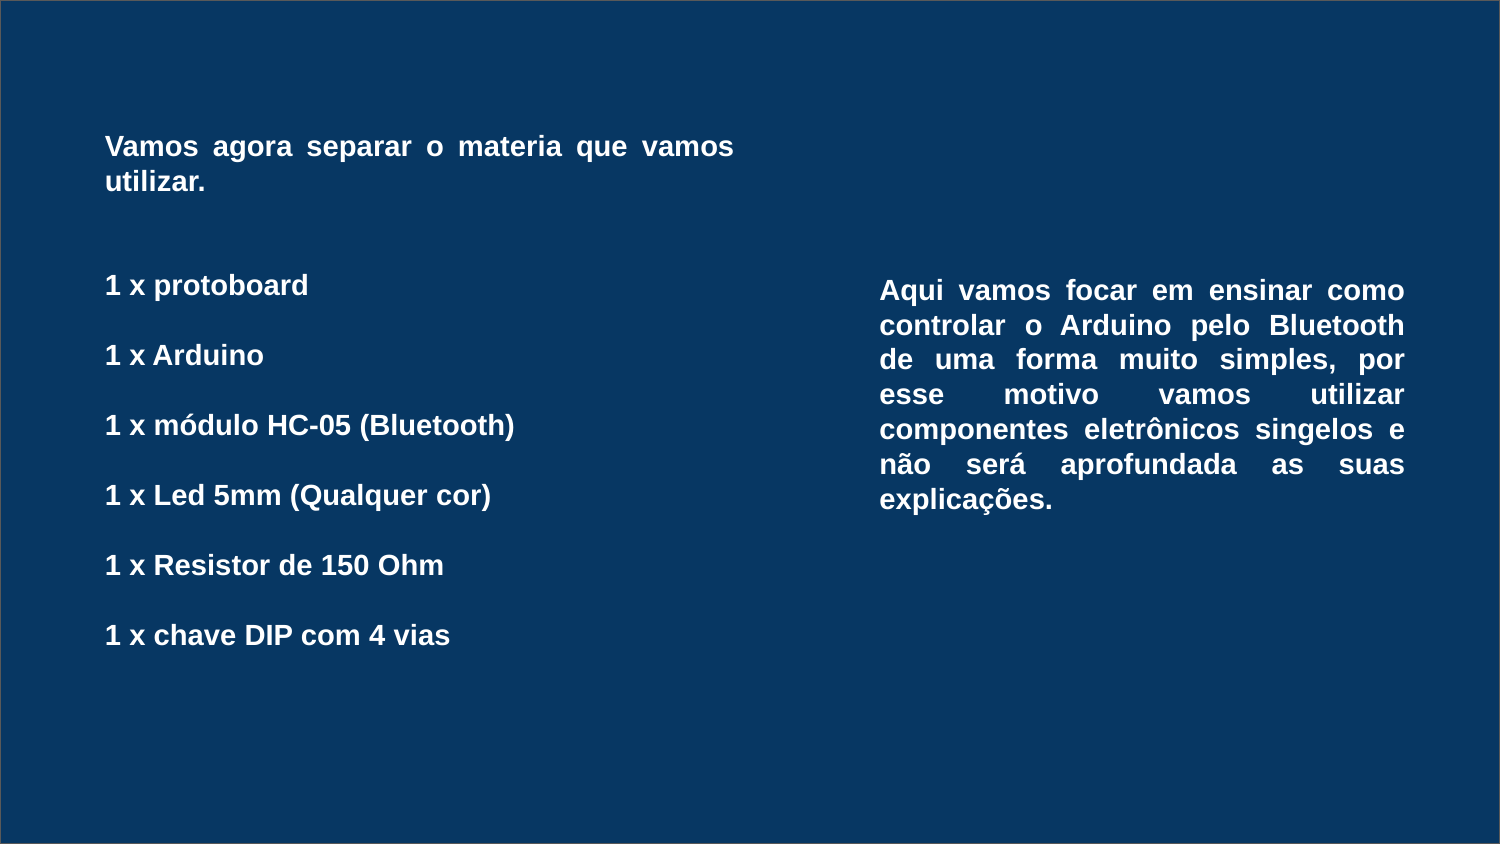

Vamos agora separar o materia que vamos utilizar.

1 x protoboard

1 x Arduino

1 x módulo HC-05 (Bluetooth)

1 x Led 5mm (Qualquer cor)

1 x Resistor de 150 Ohm

1 x chave DIP com 4 vias

Aqui vamos focar em ensinar como controlar o Arduino pelo Bluetooth de uma forma muito simples, por esse motivo vamos utilizar componentes eletrônicos singelos e não será aprofundada as suas explicações.